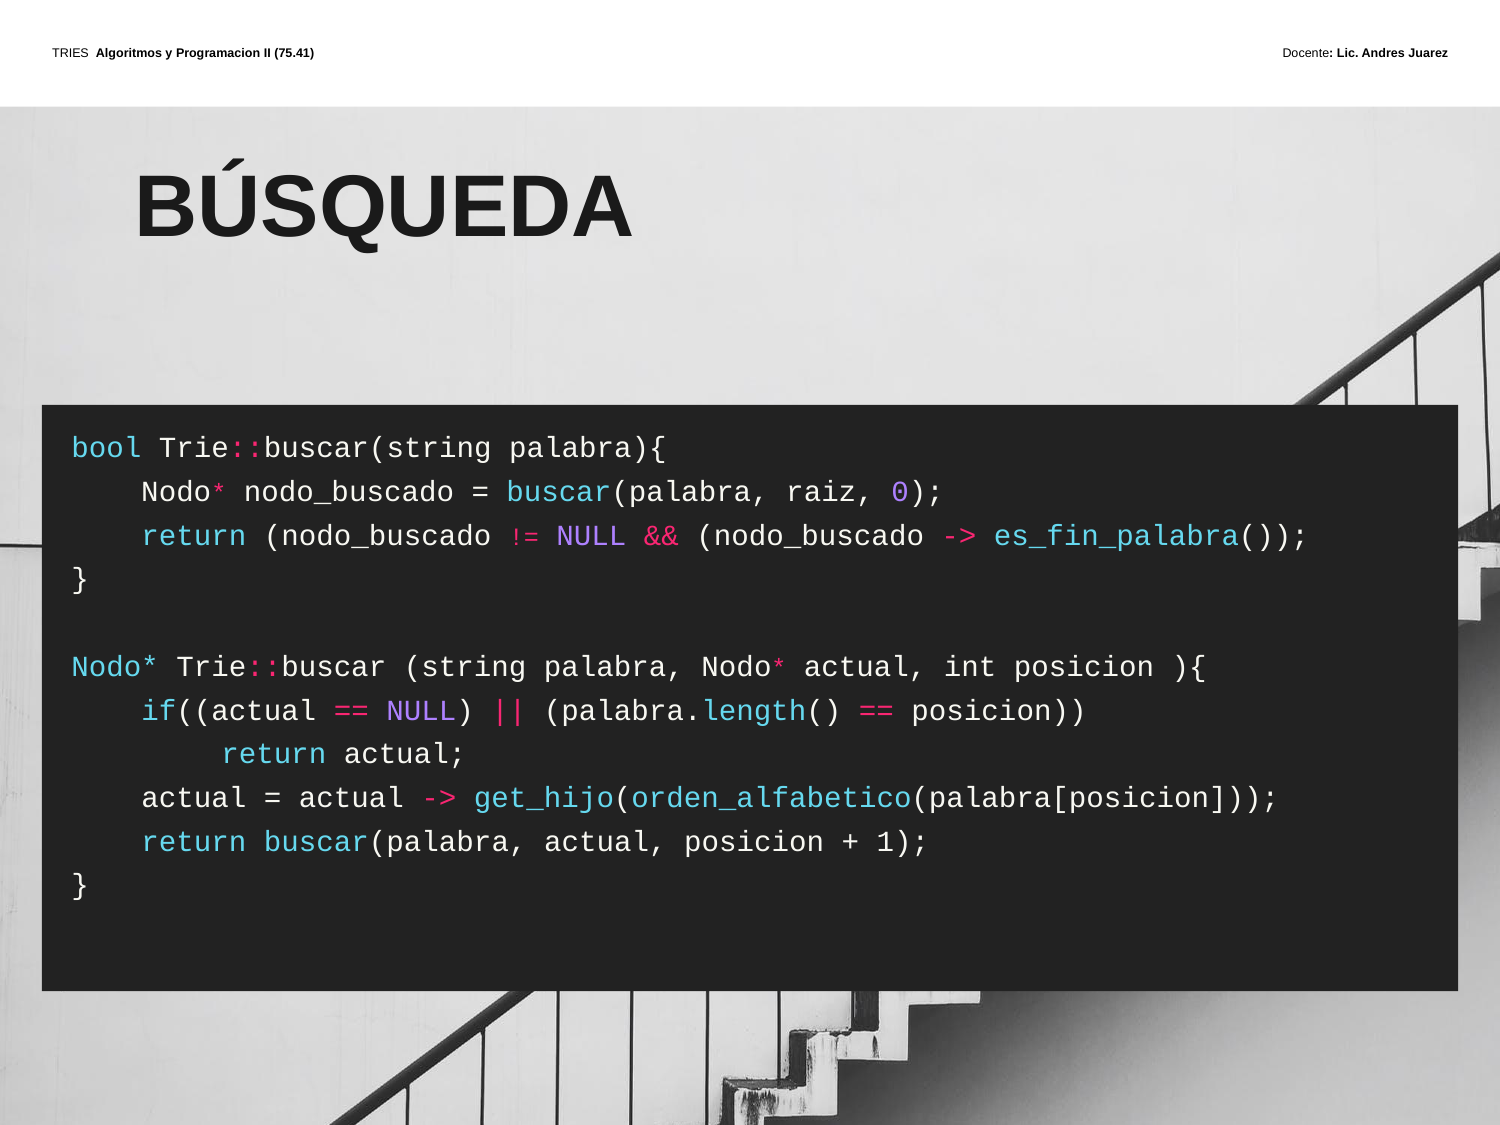

BÚSQUEDA
# bool Trie::buscar(string palabra){ Nodo* nodo_buscado = buscar(palabra, raiz, 0); return (nodo_buscado != NULL && (nodo_buscado -> es_fin_palabra()); } Nodo* Trie::buscar (string palabra, Nodo* actual, int posicion ){
    if((actual == NULL) || (palabra.length() == posicion))
	return actual;
    actual = actual -> get_hijo(orden_alfabetico(palabra[posicion]));
    return buscar(palabra, actual, posicion + 1);
}